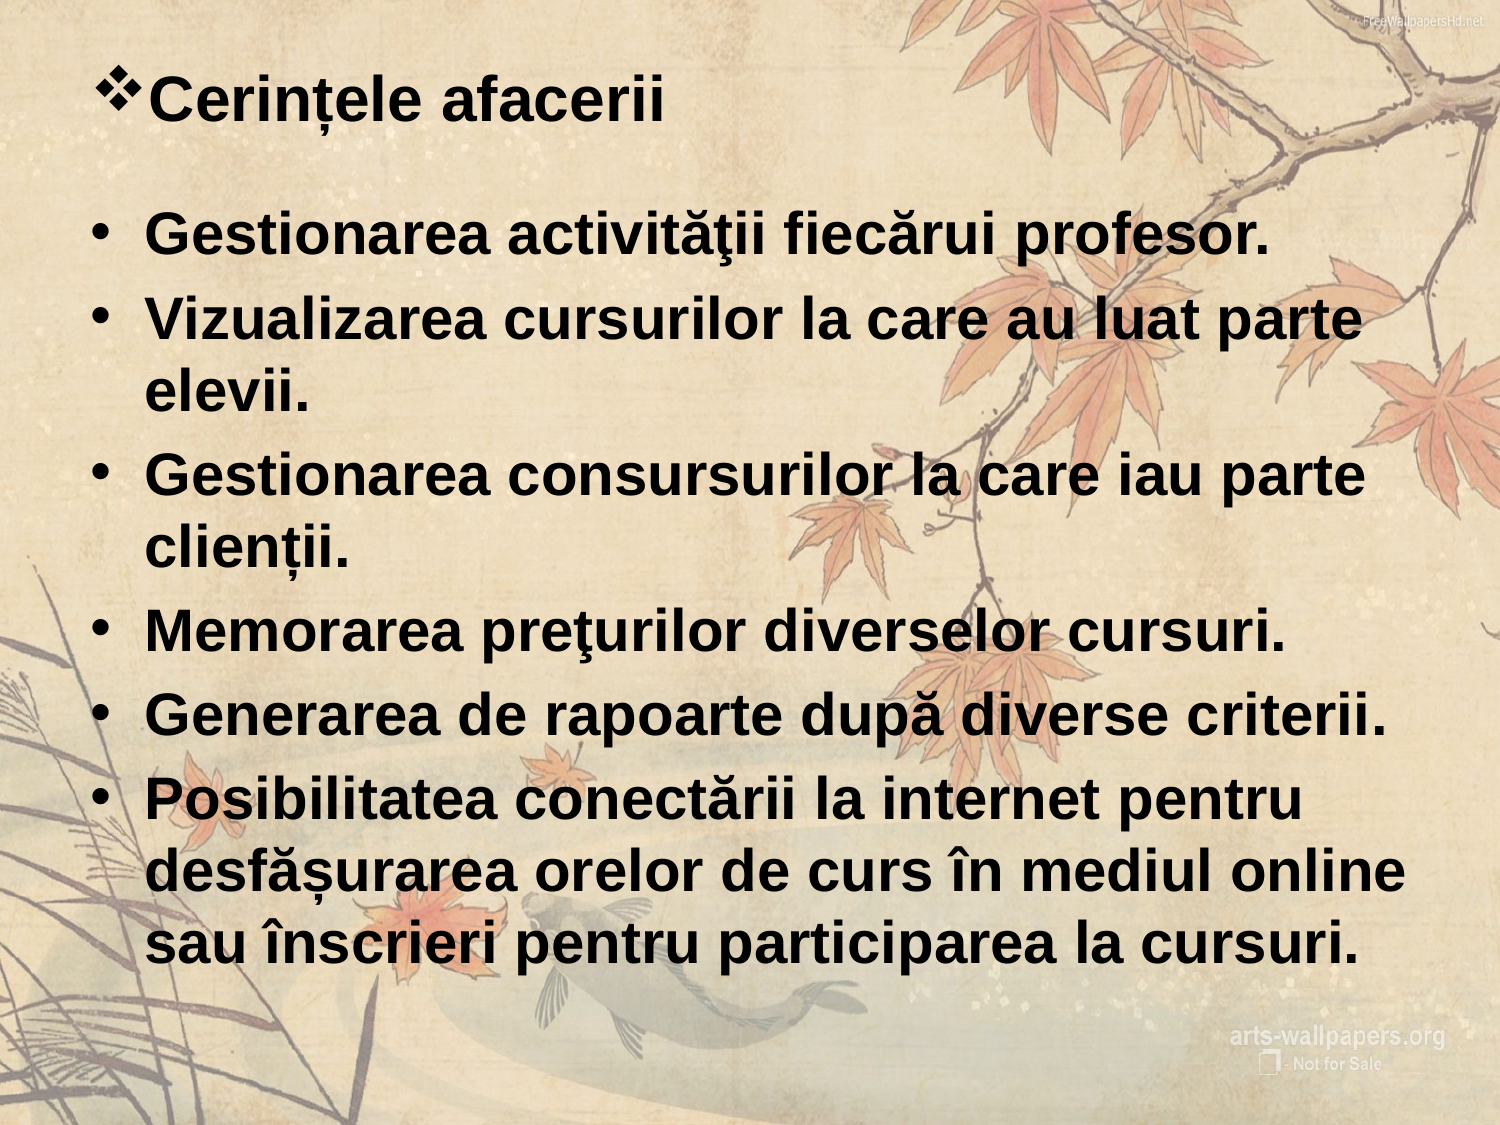

# Cerințele afacerii
Gestionarea activităţii fiecărui profesor.
Vizualizarea cursurilor la care au luat parte elevii.
Gestionarea consursurilor la care iau parte clienții.
Memorarea preţurilor diverselor cursuri.
Generarea de rapoarte după diverse criterii.
Posibilitatea conectării la internet pentru desfășurarea orelor de curs în mediul online sau înscrieri pentru participarea la cursuri.